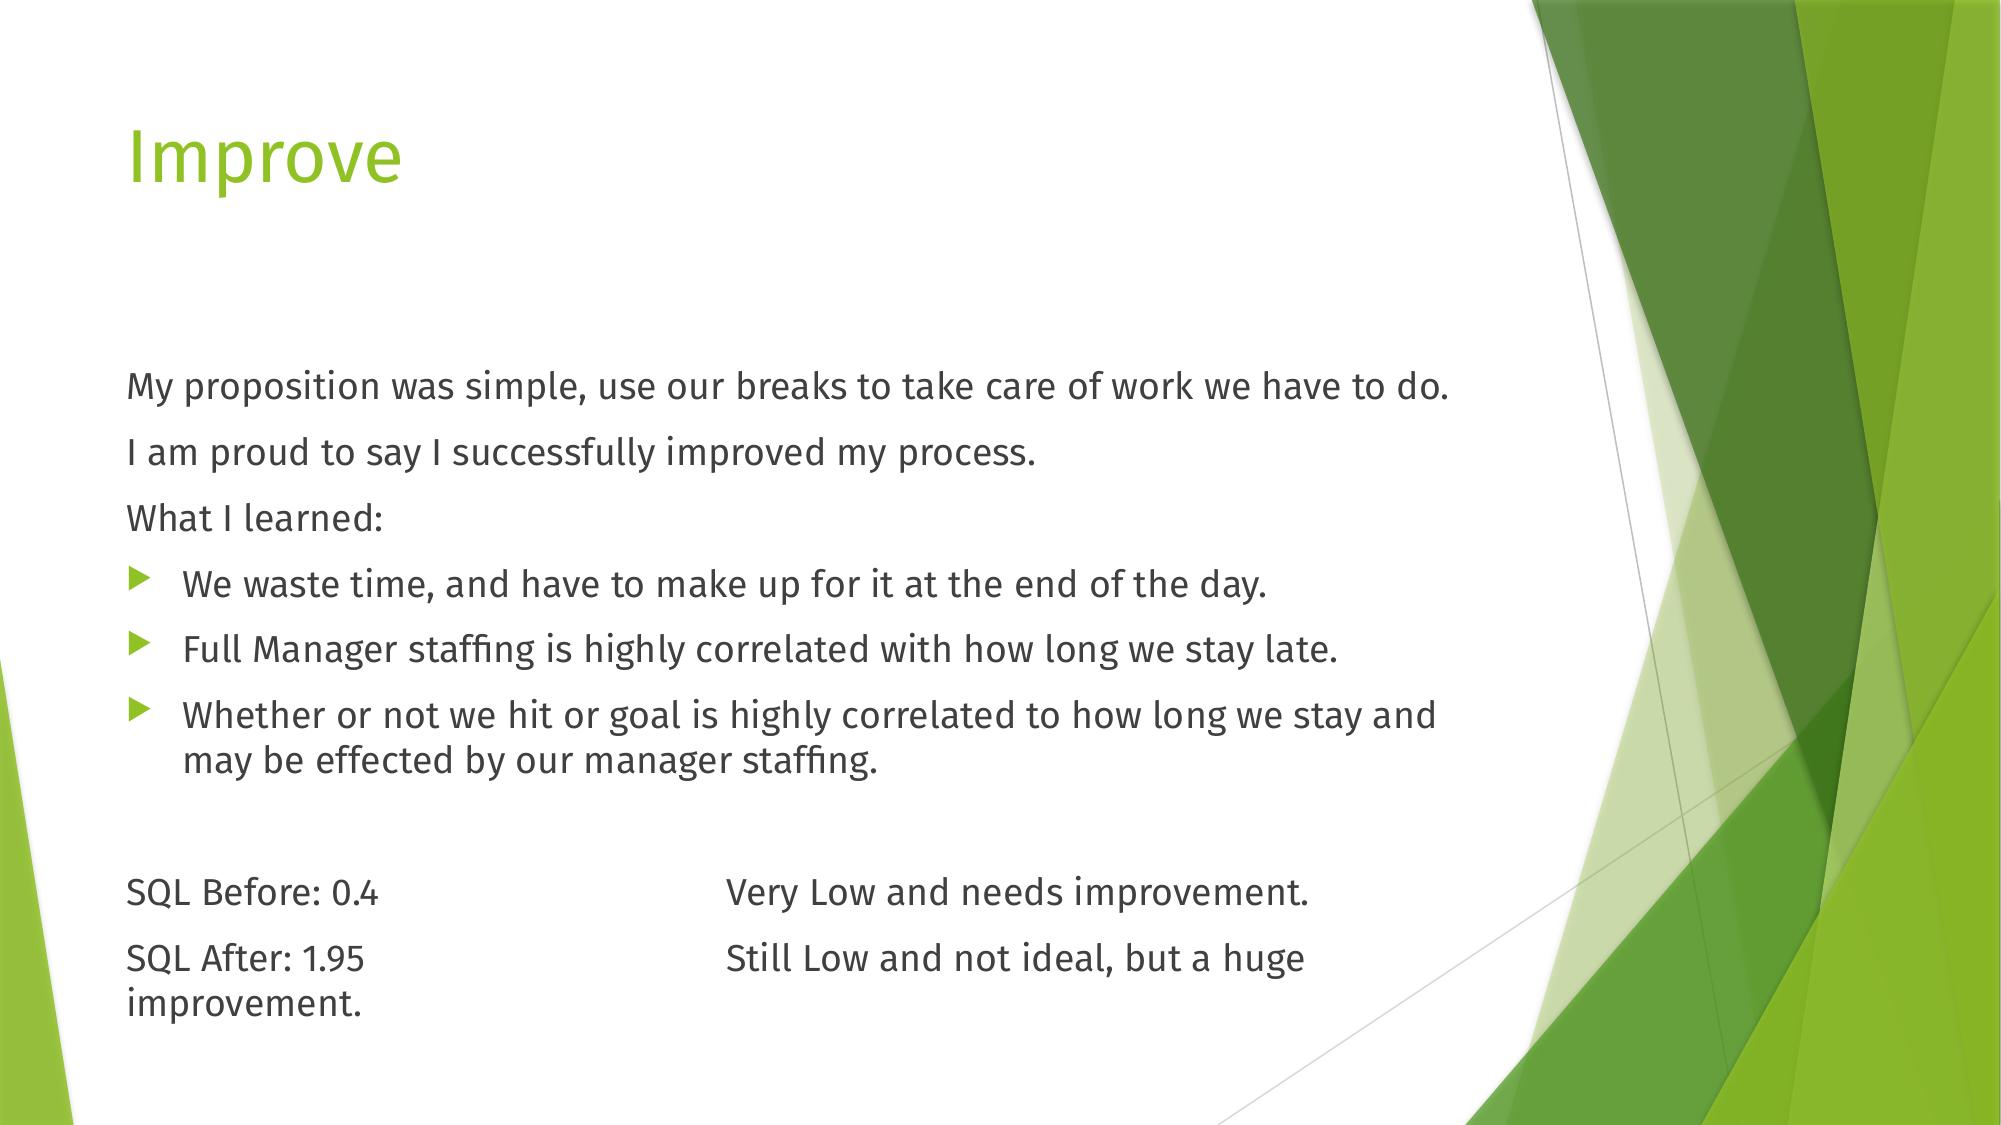

# Improve
My proposition was simple, use our breaks to take care of work we have to do.
I am proud to say I successfully improved my process.
What I learned:
We waste time, and have to make up for it at the end of the day.
Full Manager staffing is highly correlated with how long we stay late.
Whether or not we hit or goal is highly correlated to how long we stay and may be effected by our manager staffing.

SQL Before: 0.4  			Very Low and needs improvement.
SQL After: 1.95 			Still Low and not ideal, but a huge improvement.